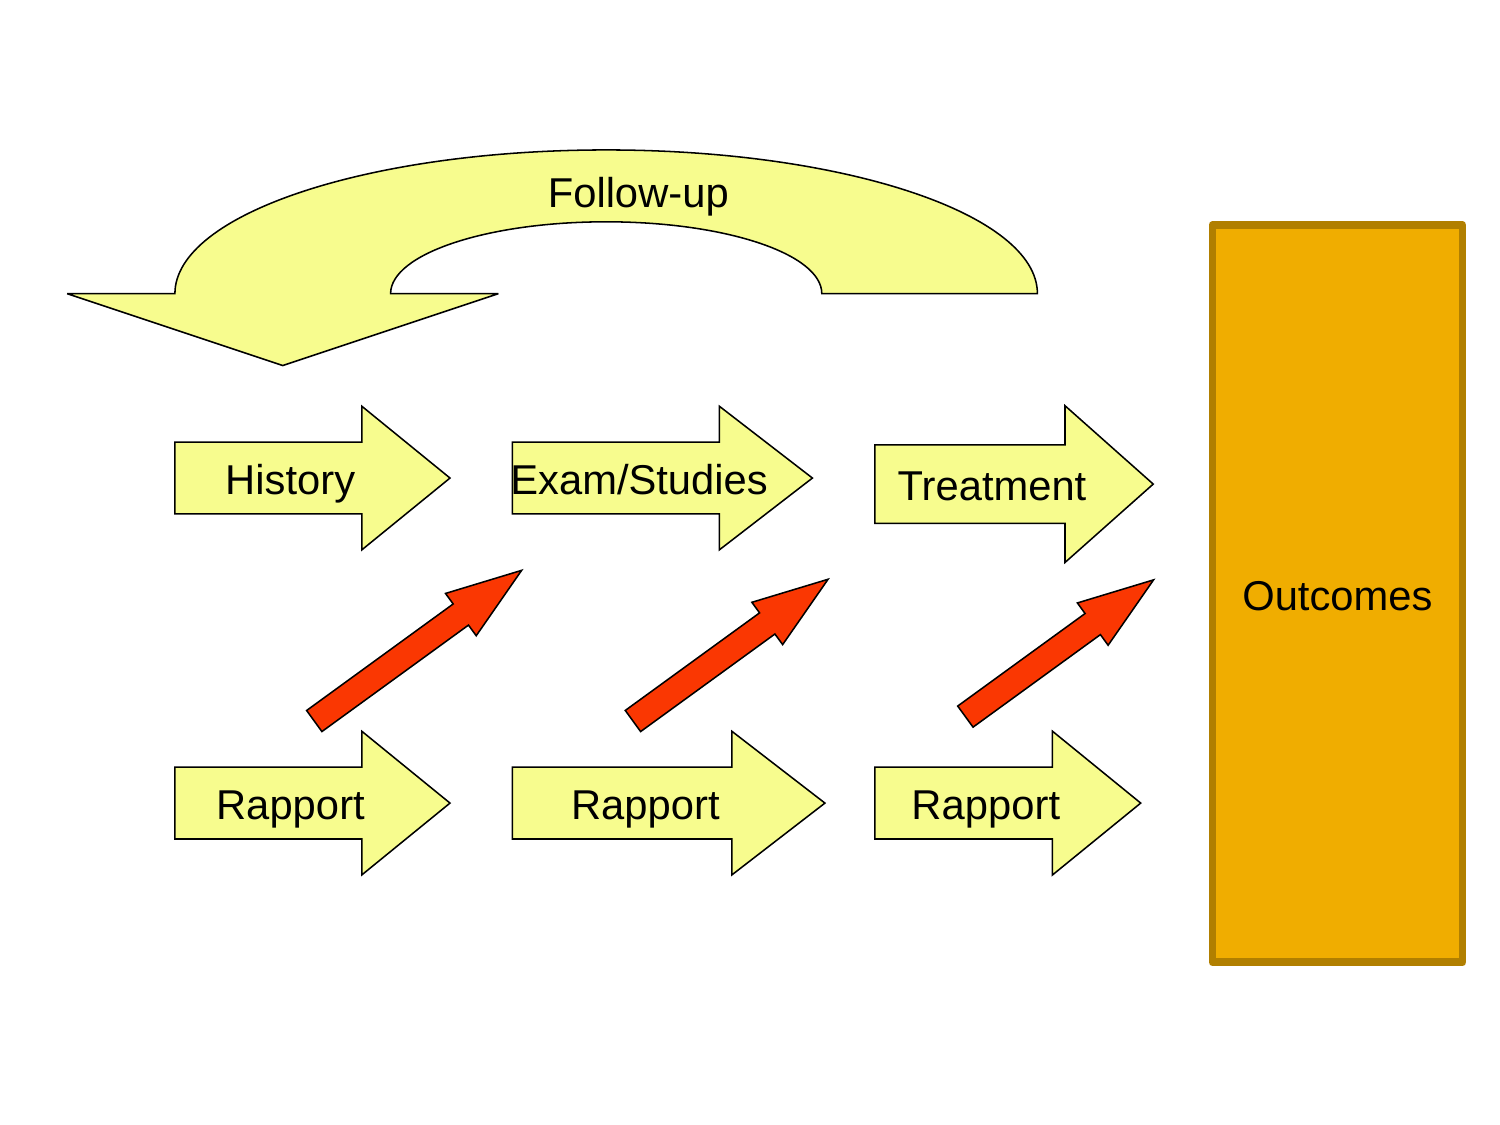

Follow-up
Outcomes
Treatment
History
Exam/Studies

Rapport
Rapport
Rapport